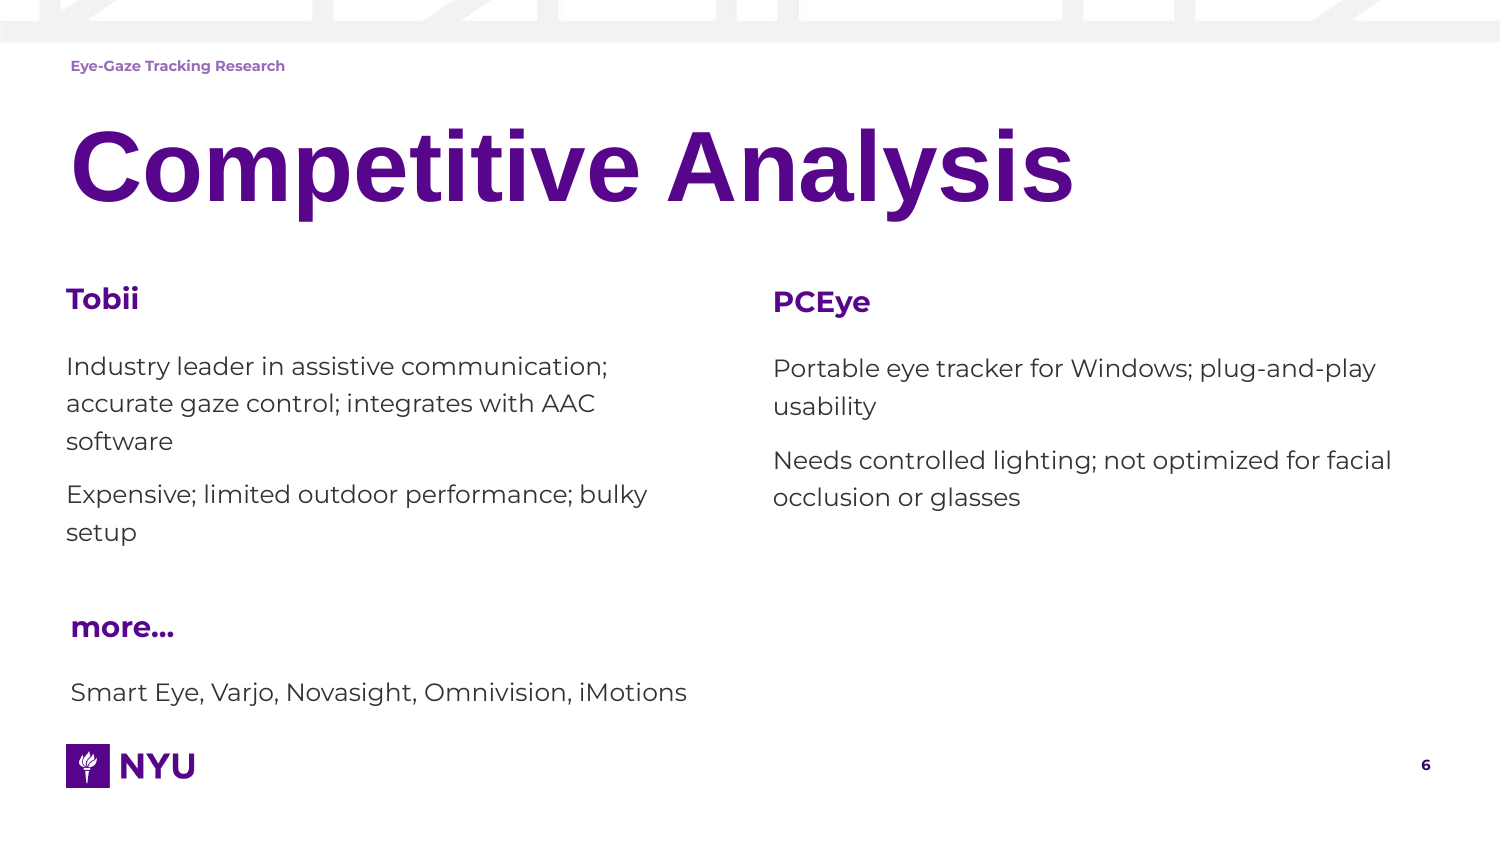

Eye-Gaze Tracking Research
# Competitive Analysis
Tobii
PCEye
Industry leader in assistive communication; accurate gaze control; integrates with AAC software
Expensive; limited outdoor performance; bulky setup
Portable eye tracker for Windows; plug-and-play usability
Needs controlled lighting; not optimized for facial occlusion or glasses
more…
Smart Eye, Varjo, Novasight, Omnivision, iMotions